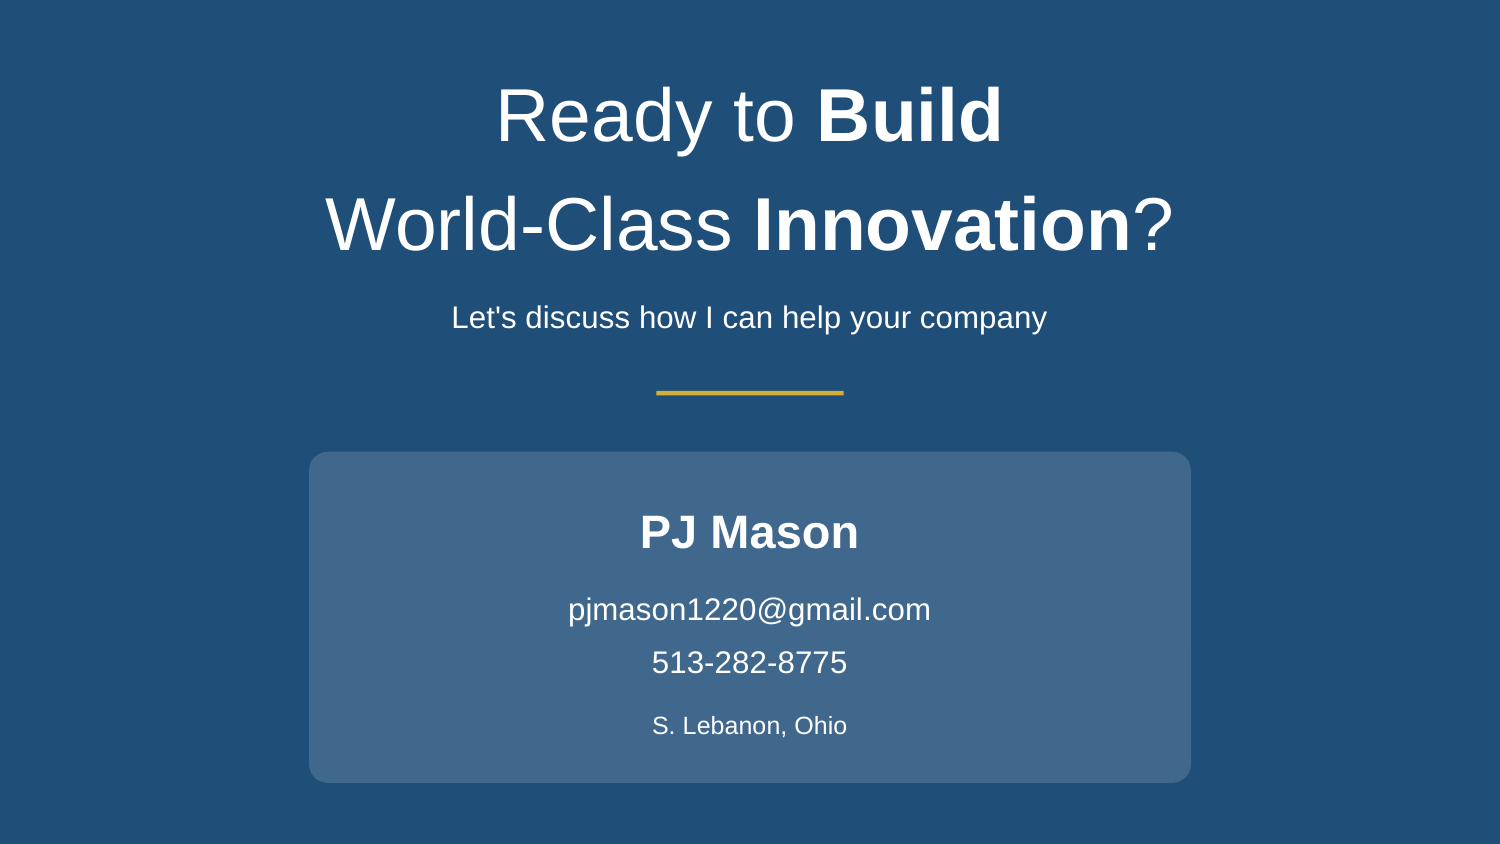

Ready to Build
World-Class Innovation?
Let's discuss how I can help your company

PJ Mason
pjmason1220@gmail.com
513-282-8775
S. Lebanon, Ohio